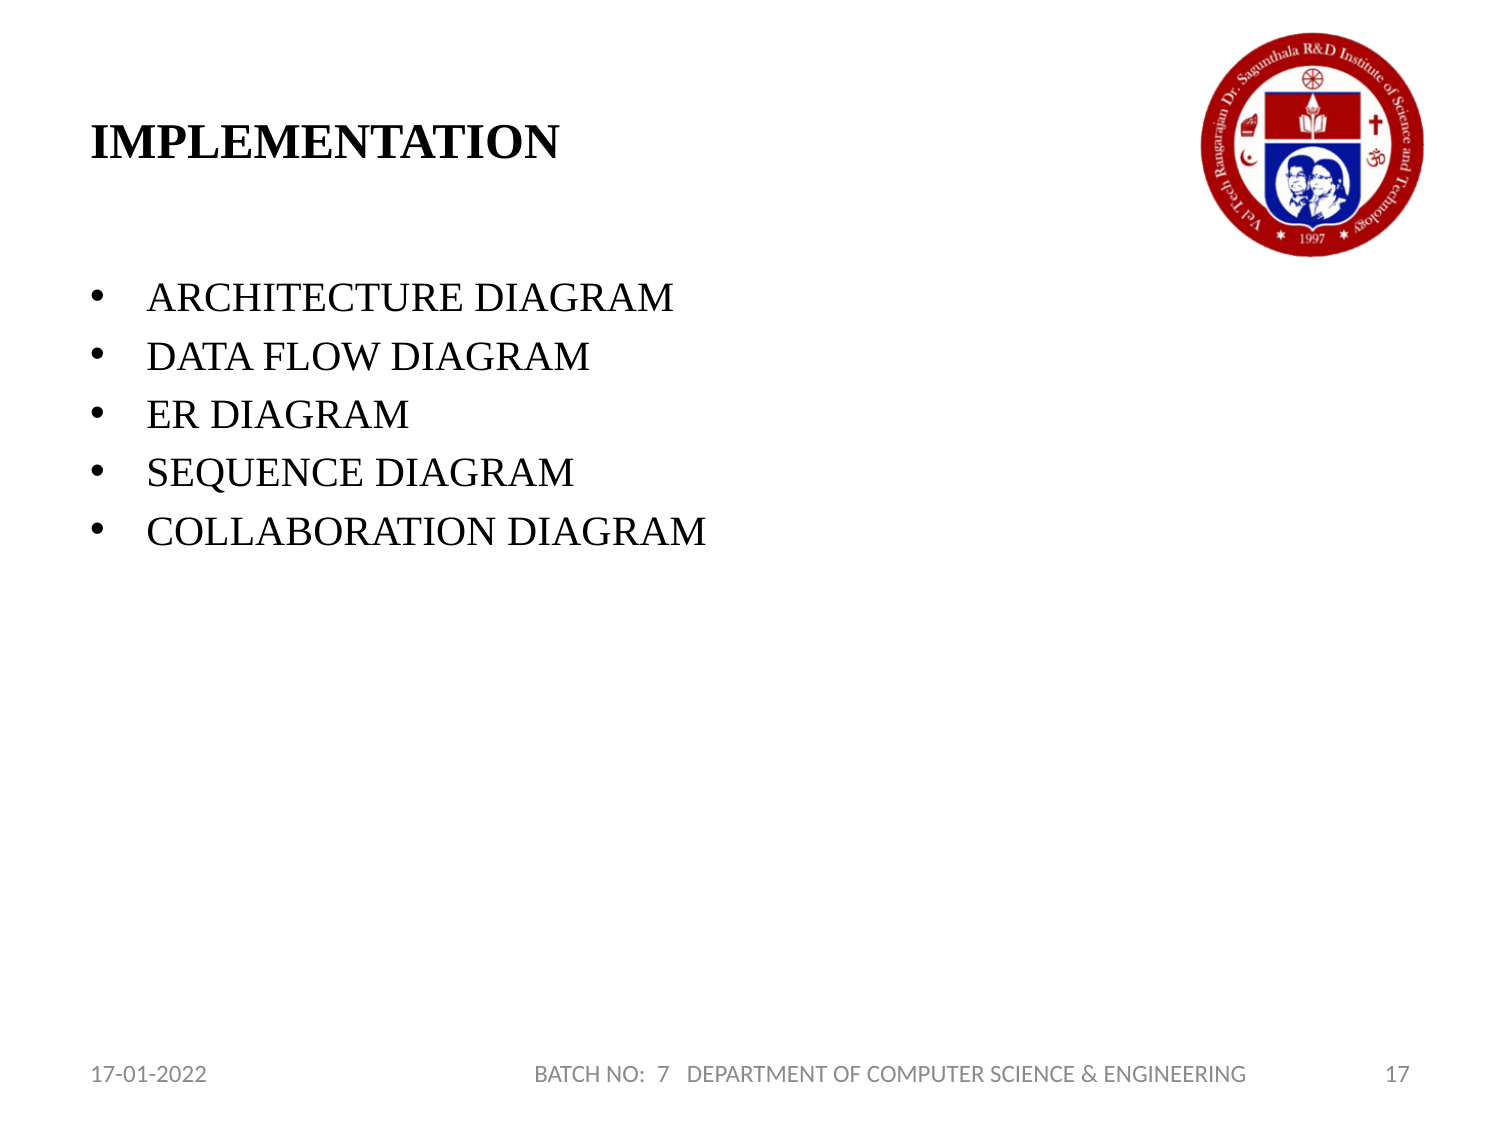

# IMPLEMENTATION
ARCHITECTURE DIAGRAM
DATA FLOW DIAGRAM
ER DIAGRAM
SEQUENCE DIAGRAM
COLLABORATION DIAGRAM

17-01-2022
BATCH NO:  7   DEPARTMENT OF COMPUTER SCIENCE & ENGINEERING
17